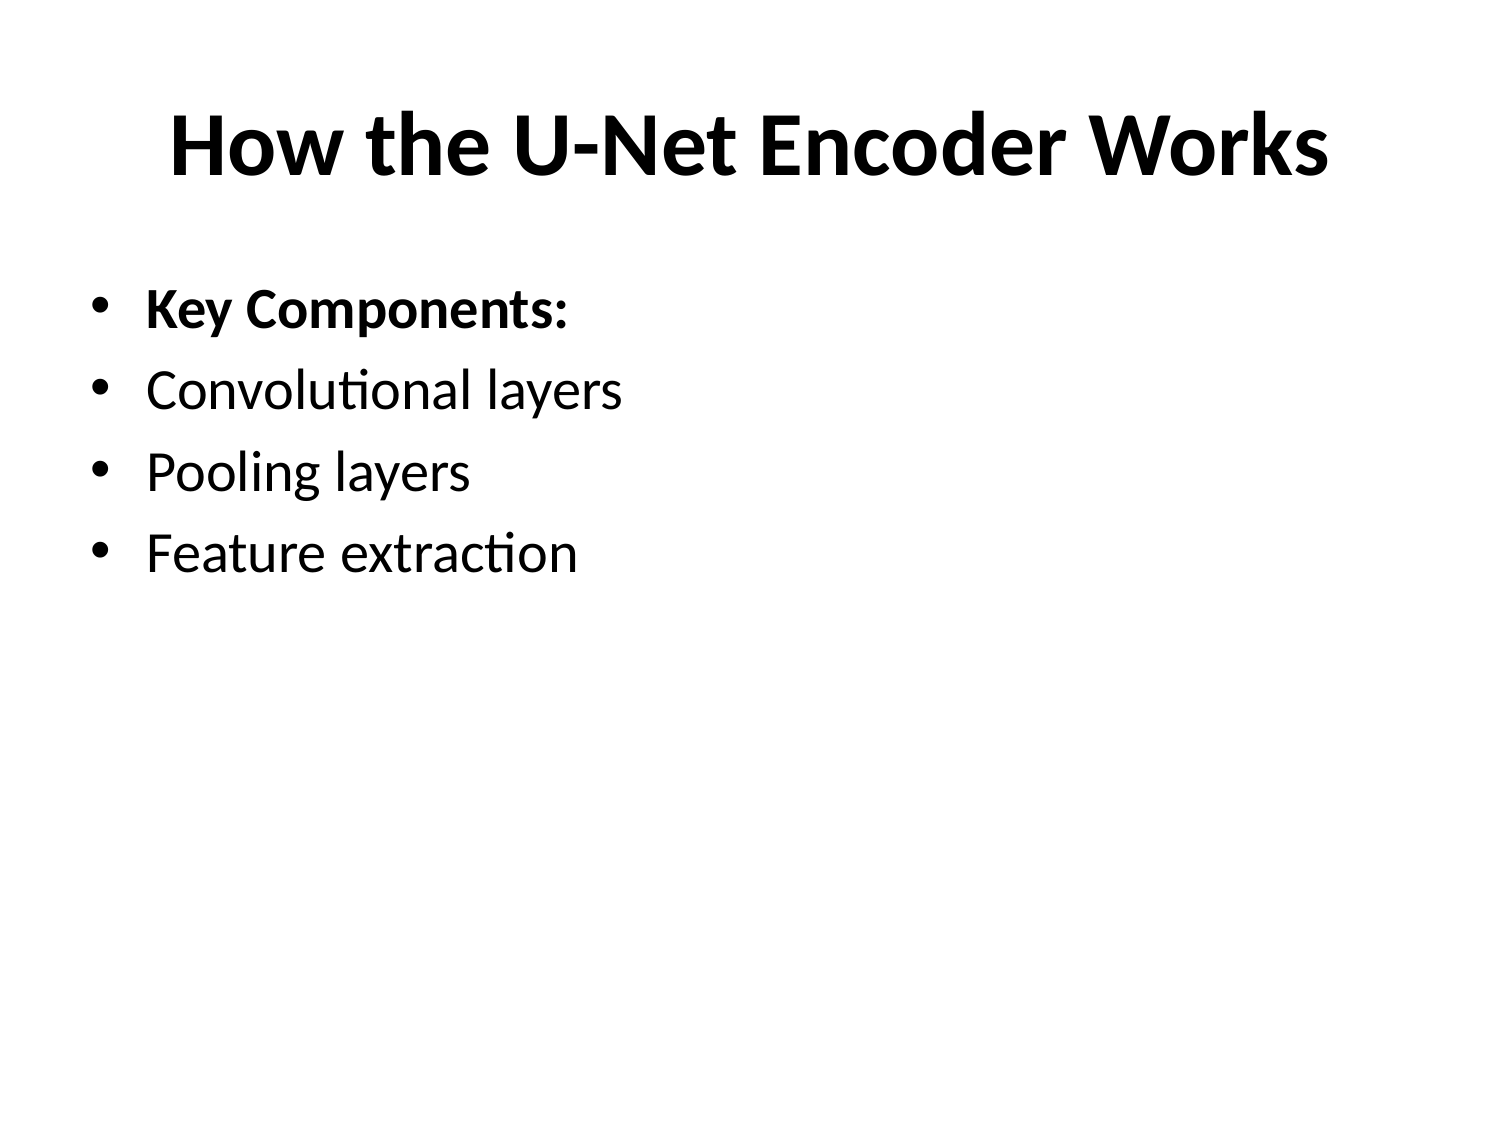

# How the U-Net Encoder Works
Key Components:
Convolutional layers
Pooling layers
Feature extraction